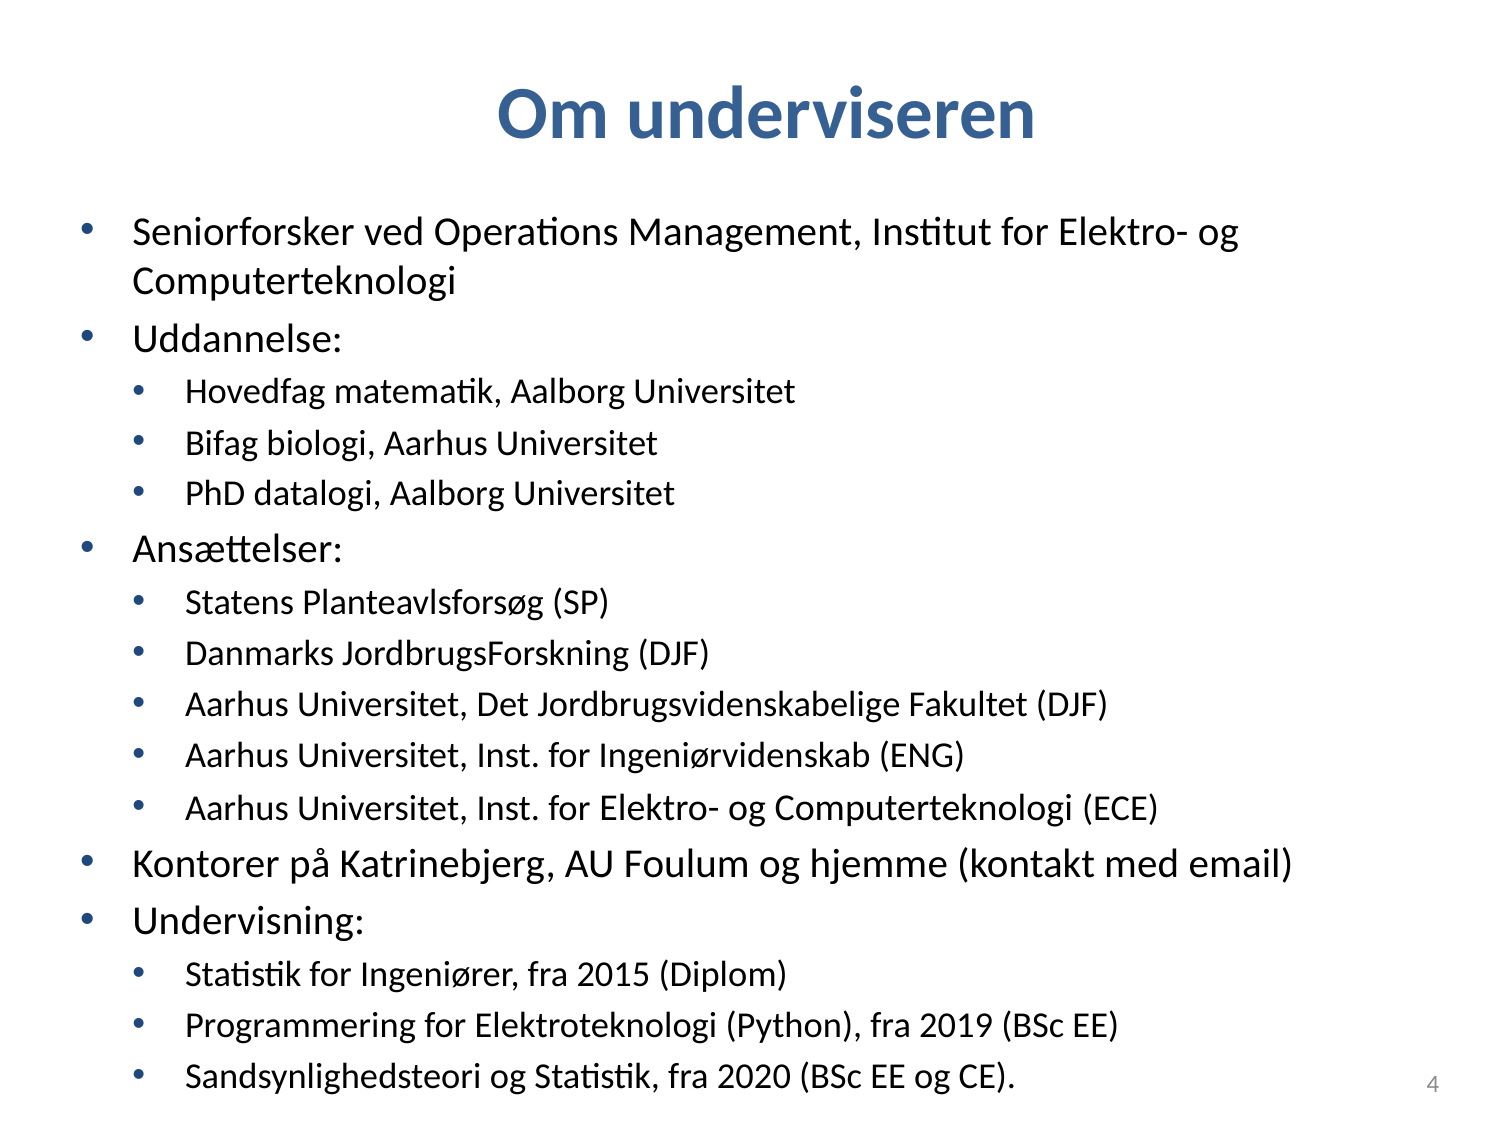

# Om underviseren
Seniorforsker ved Operations Management, Institut for Elektro- og Computerteknologi
Uddannelse:
Hovedfag matematik, Aalborg Universitet
Bifag biologi, Aarhus Universitet
PhD datalogi, Aalborg Universitet
Ansættelser:
Statens Planteavlsforsøg (SP)
Danmarks JordbrugsForskning (DJF)
Aarhus Universitet, Det Jordbrugsvidenskabelige Fakultet (DJF)
Aarhus Universitet, Inst. for Ingeniørvidenskab (ENG)
Aarhus Universitet, Inst. for Elektro- og Computerteknologi (ECE)
Kontorer på Katrinebjerg, AU Foulum og hjemme (kontakt med email)
Undervisning:
Statistik for Ingeniører, fra 2015 (Diplom)
Programmering for Elektroteknologi (Python), fra 2019 (BSc EE)
Sandsynlighedsteori og Statistik, fra 2020 (BSc EE og CE).

4